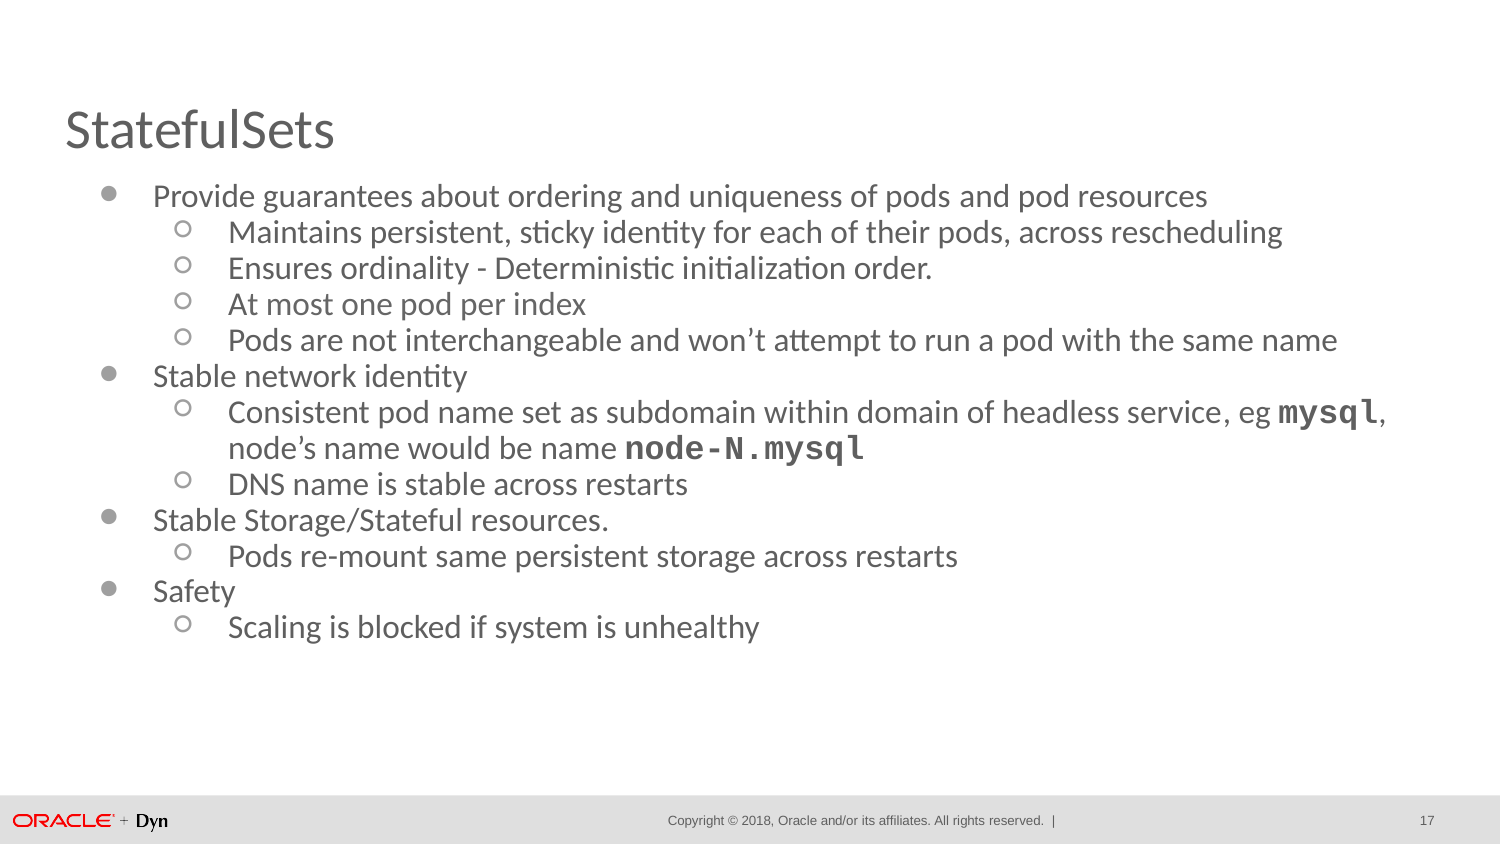

# StatefulSets
Provide guarantees about ordering and uniqueness of pods and pod resources
Maintains persistent, sticky identity for each of their pods, across rescheduling
Ensures ordinality - Deterministic initialization order.
At most one pod per index
Pods are not interchangeable and won’t attempt to run a pod with the same name
Stable network identity
Consistent pod name set as subdomain within domain of headless service, eg mysql, node’s name would be name node-N.mysql
DNS name is stable across restarts
Stable Storage/Stateful resources.
Pods re-mount same persistent storage across restarts
Safety
Scaling is blocked if system is unhealthy

17